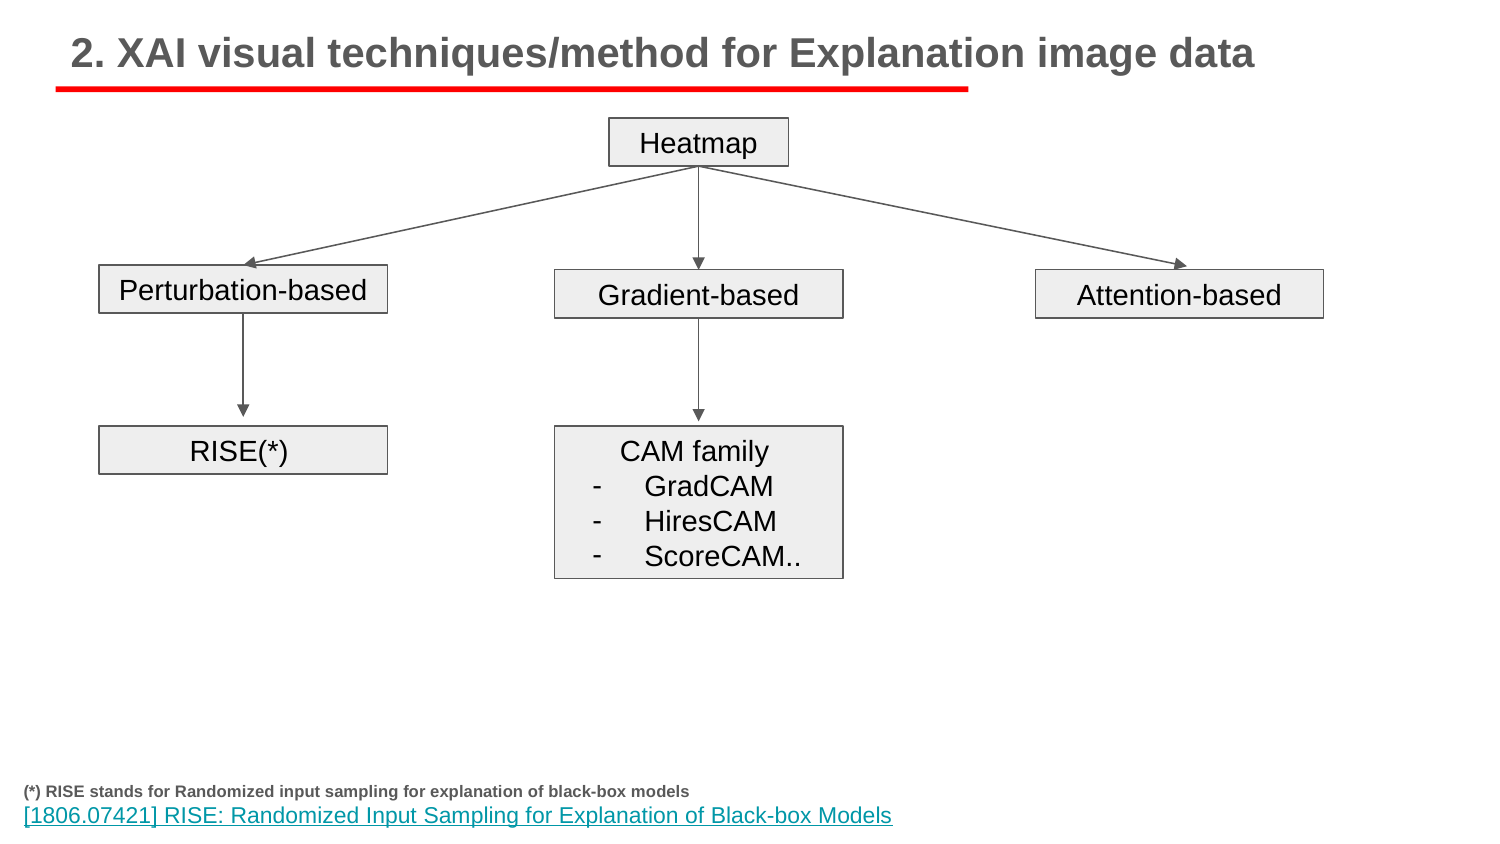

2. XAI visual techniques/method for Explanation image data

Heatmap
Perturbation-based
Attention-based
Gradient-based
RISE(*)
CAM family
GradCAM
HiresCAM
ScoreCAM..
(*) RISE stands for Randomized input sampling for explanation of black-box models
[1806.07421] RISE: Randomized Input Sampling for Explanation of Black-box Models